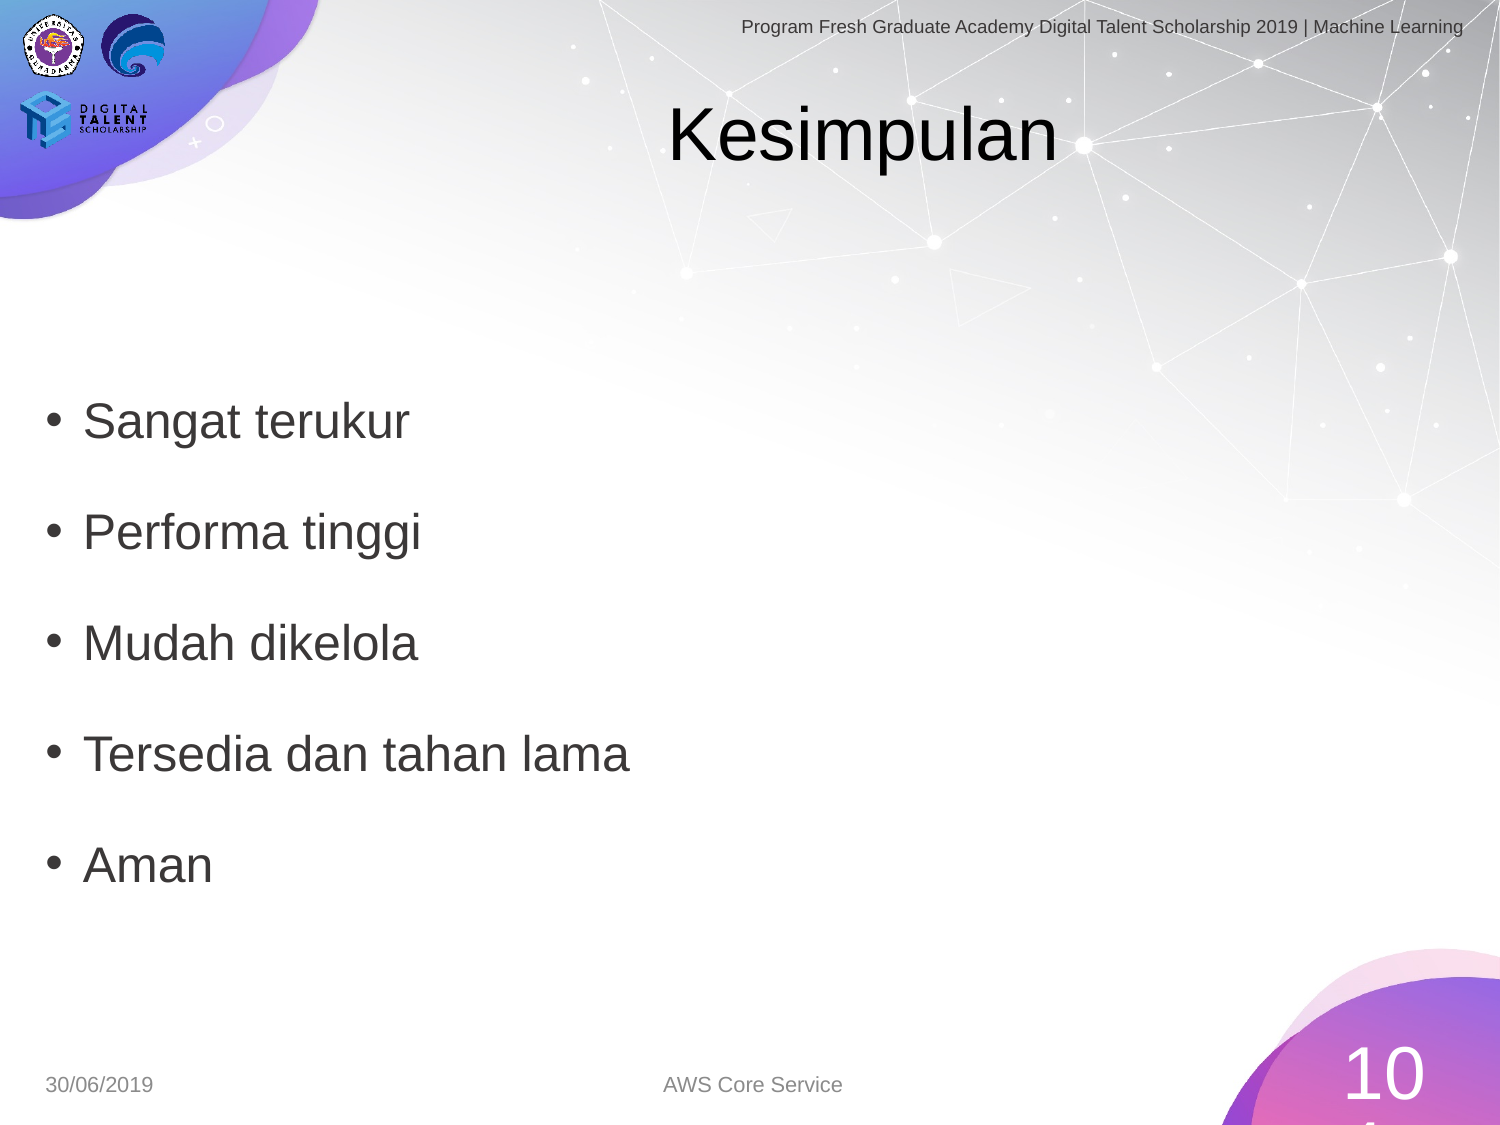

# Kesimpulan
Sangat terukur
Performa tinggi
Mudah dikelola
Tersedia dan tahan lama
Aman
104
AWS Core Service
30/06/2019